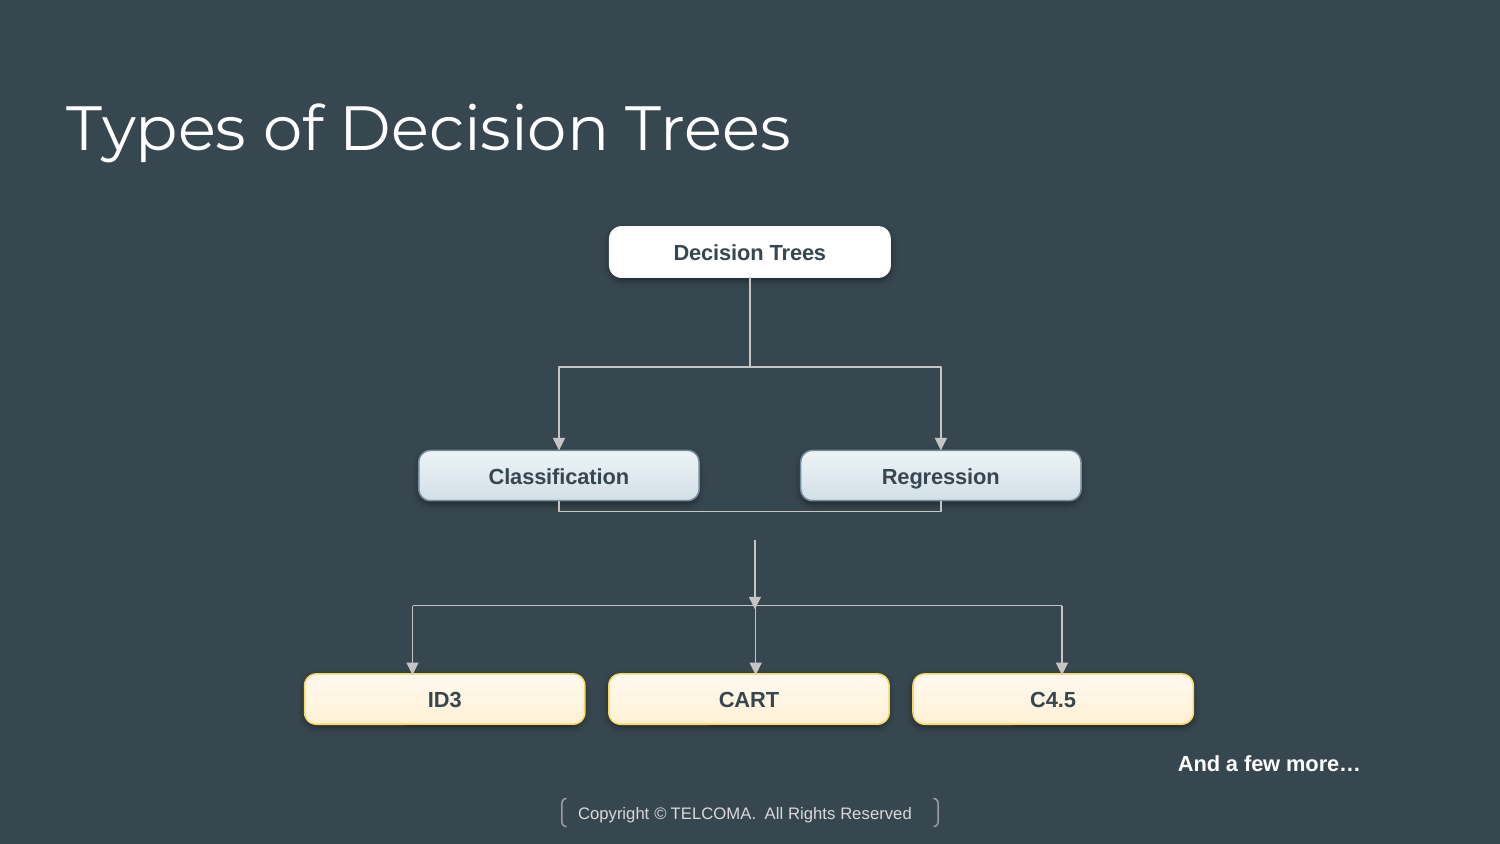

# Types of Decision Trees
Decision Trees
Classification
Regression
ID3
CART
C4.5
And a few more…